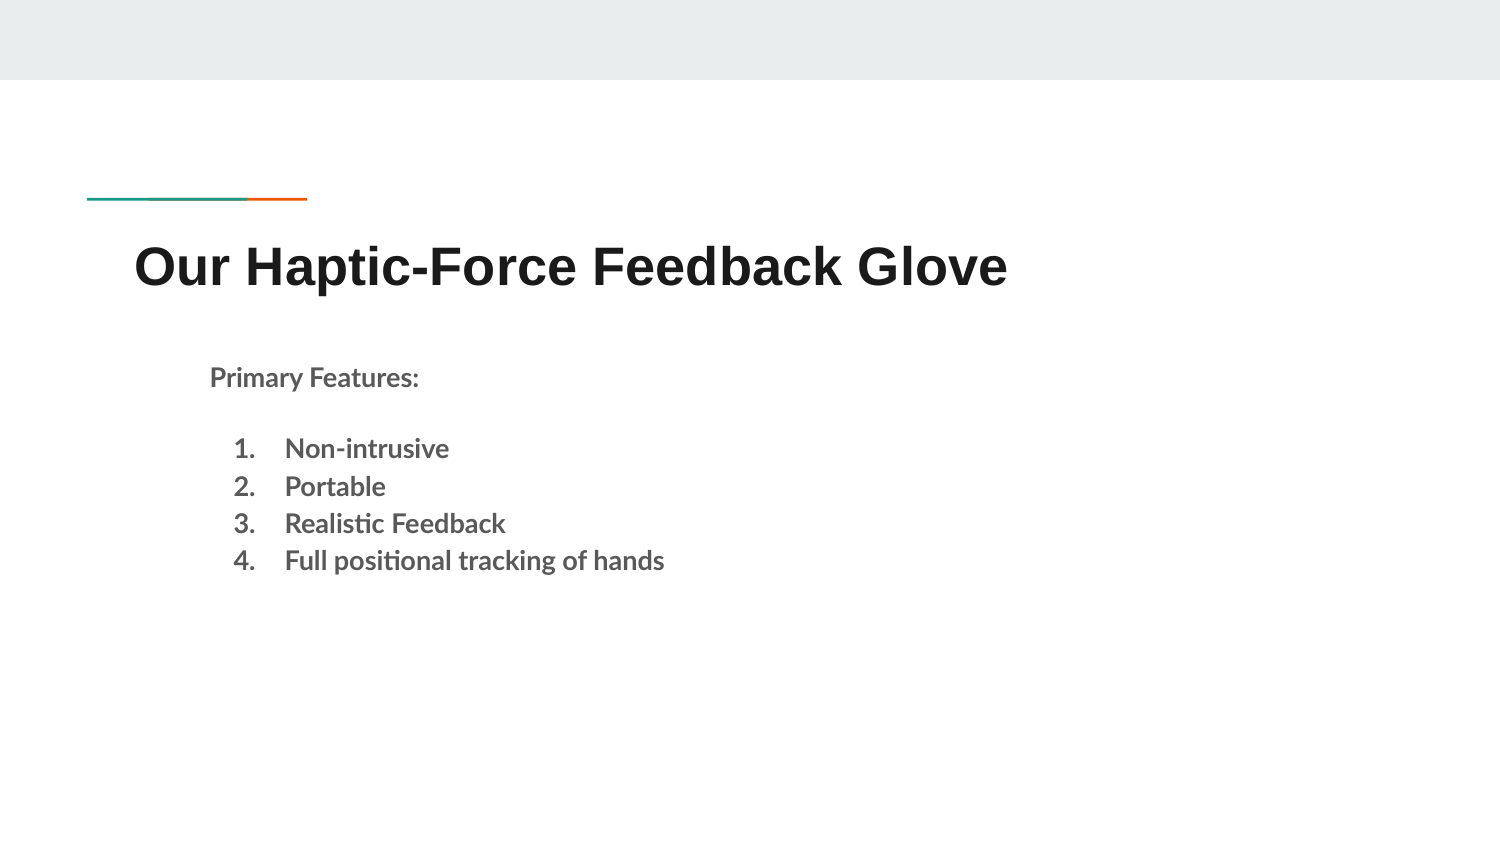

# Our Haptic-Force Feedback Glove
Primary Features:
Non-intrusive
Portable
Realistic Feedback
Full positional tracking of hands